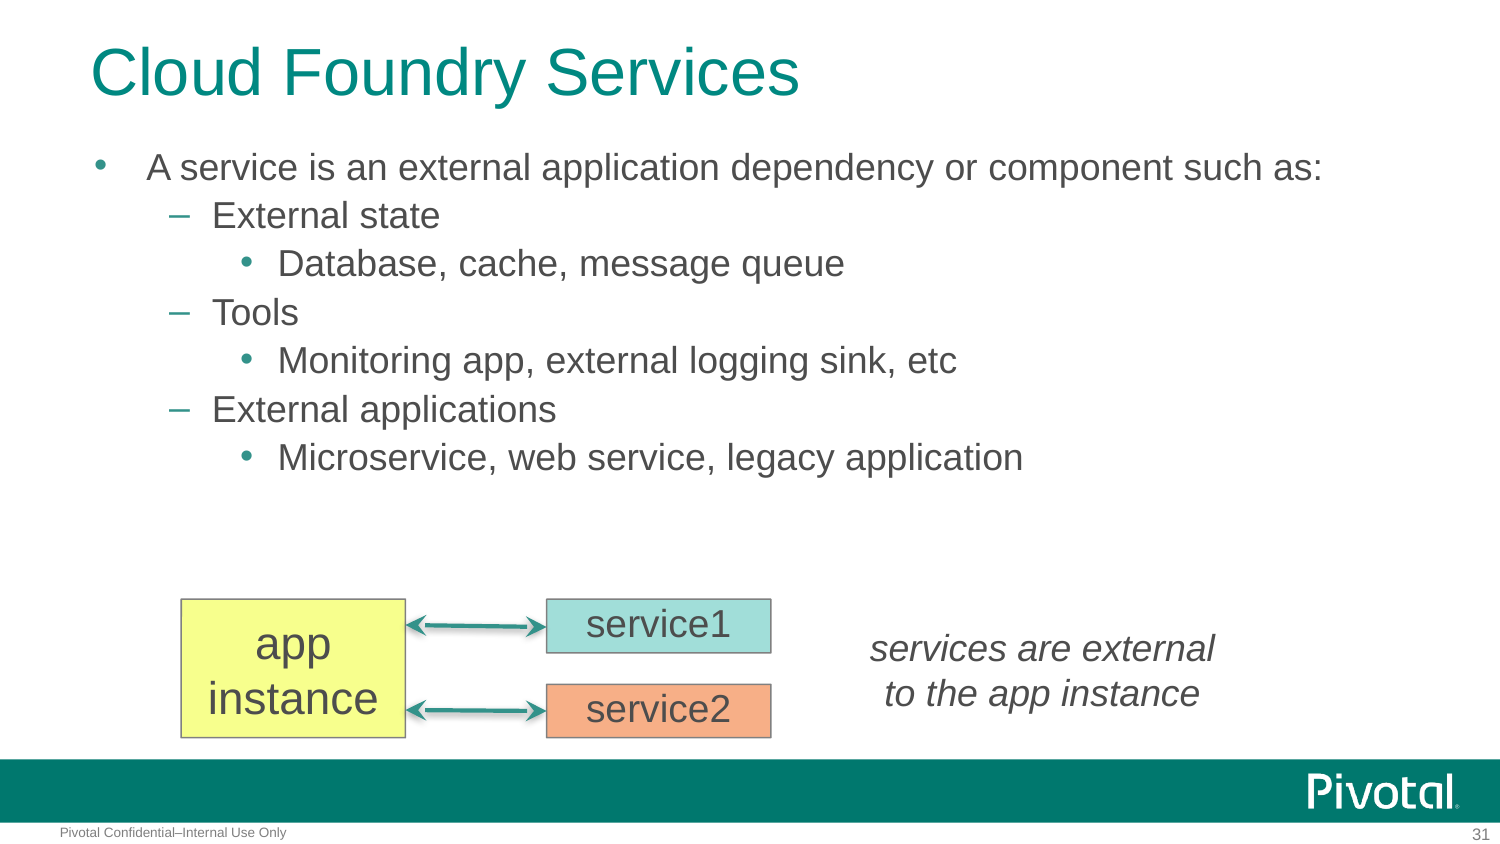

# Cloud Foundry Services
A service is an external application dependency or component such as:
External state
Database, cache, message queue
Tools
Monitoring app, external logging sink, etc
External applications
Microservice, web service, legacy application
app instance
service1
services are external
to the app instance
service2